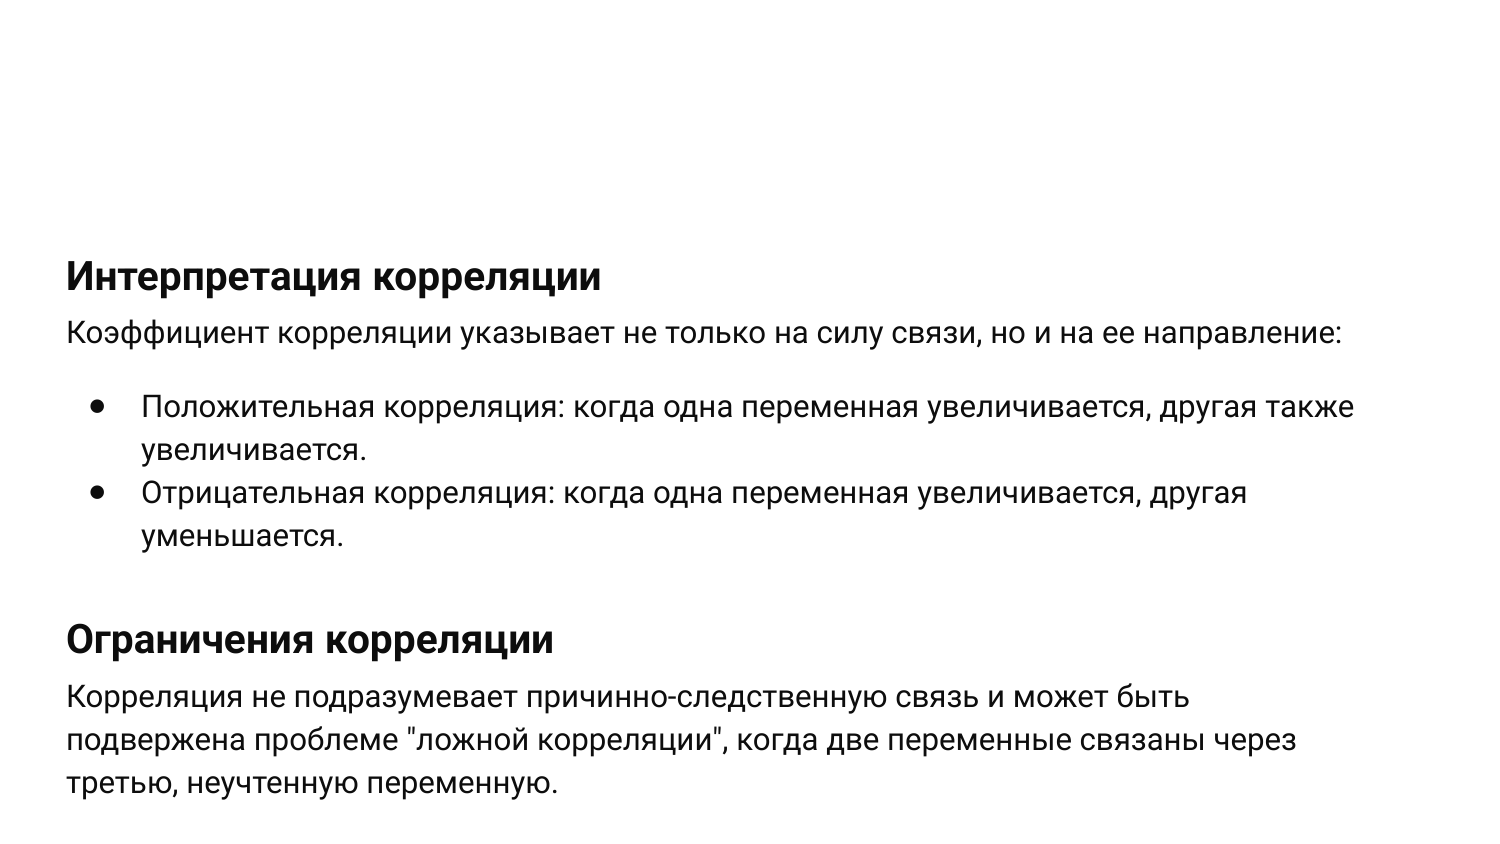

#
Интерпретация корреляции
Коэффициент корреляции указывает не только на силу связи, но и на ее направление:
Положительная корреляция: когда одна переменная увеличивается, другая также увеличивается.
Отрицательная корреляция: когда одна переменная увеличивается, другая уменьшается.
Ограничения корреляции
Корреляция не подразумевает причинно-следственную связь и может быть подвержена проблеме "ложной корреляции", когда две переменные связаны через третью, неучтенную переменную.